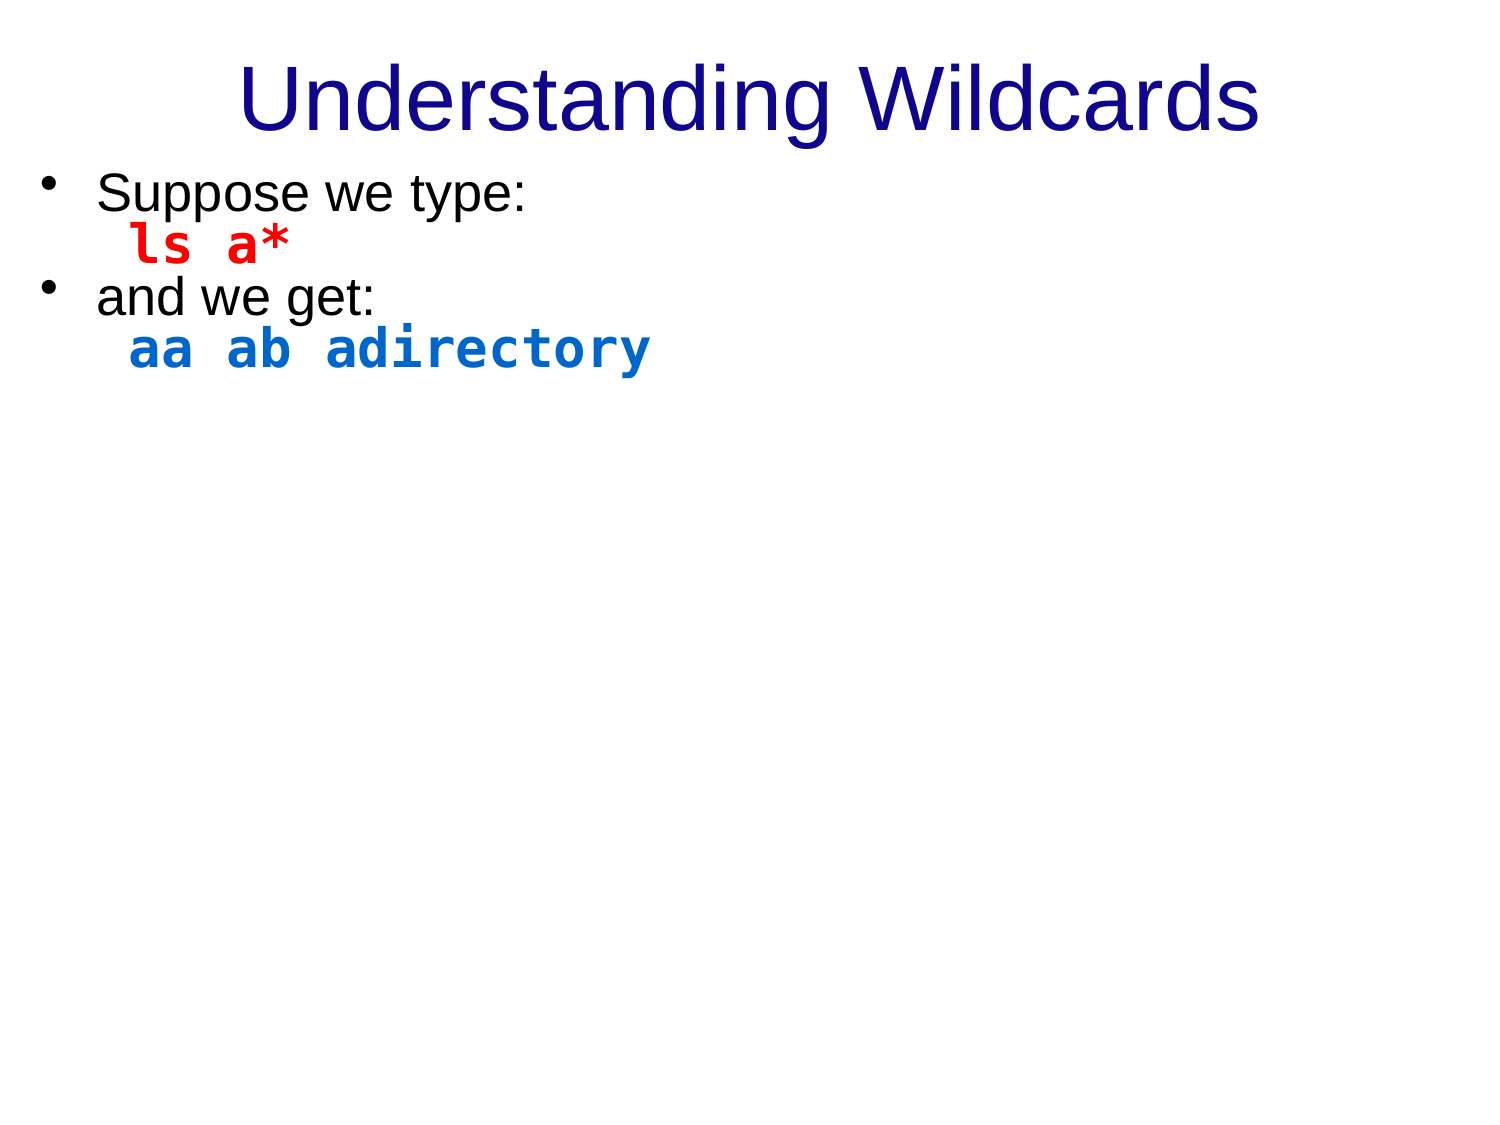

Understanding Wildcards
Suppose we type:
 ls a*
and we get:
 aa ab adirectory
This tells us that three “things” in our current directory begin with an “a”.  The third among them is not a file.
Now, suppose we type:
	cp a* a*f*
	then we get:
	cp: omitting directory `a3’
	cp: warning: source file `a1’ specified more than once
	cp: warning: source file `a2’ specified more than once
Why?